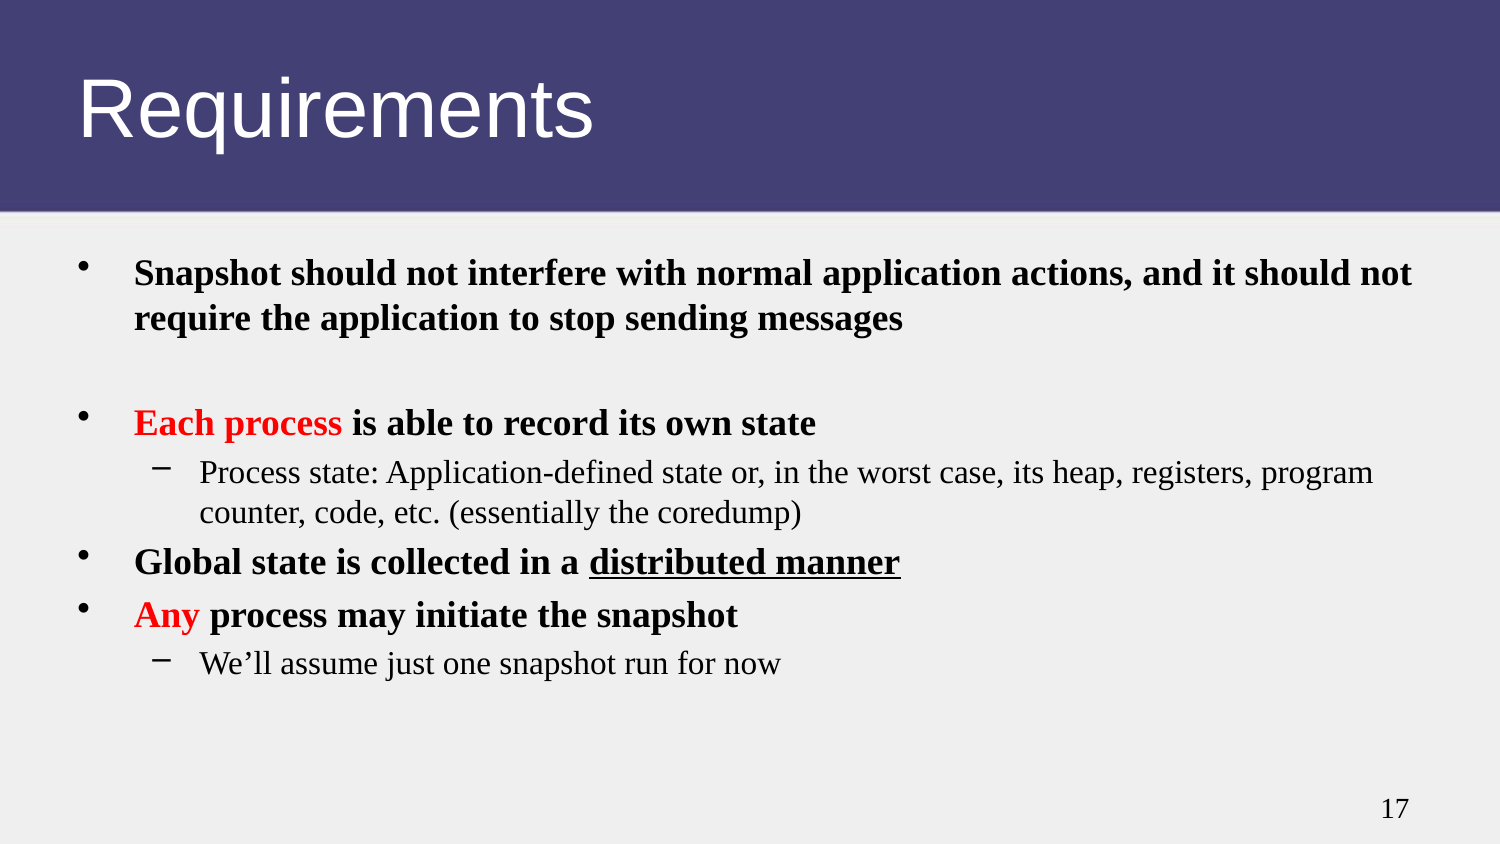

# Requirements
Snapshot should not interfere with normal application actions, and it should not require the application to stop sending messages

Each process is able to record its own state
Process state: Application-defined state or, in the worst case, its heap, registers, program counter, code, etc. (essentially the coredump)
Global state is collected in a distributed manner
Any process may initiate the snapshot
We’ll assume just one snapshot run for now

17